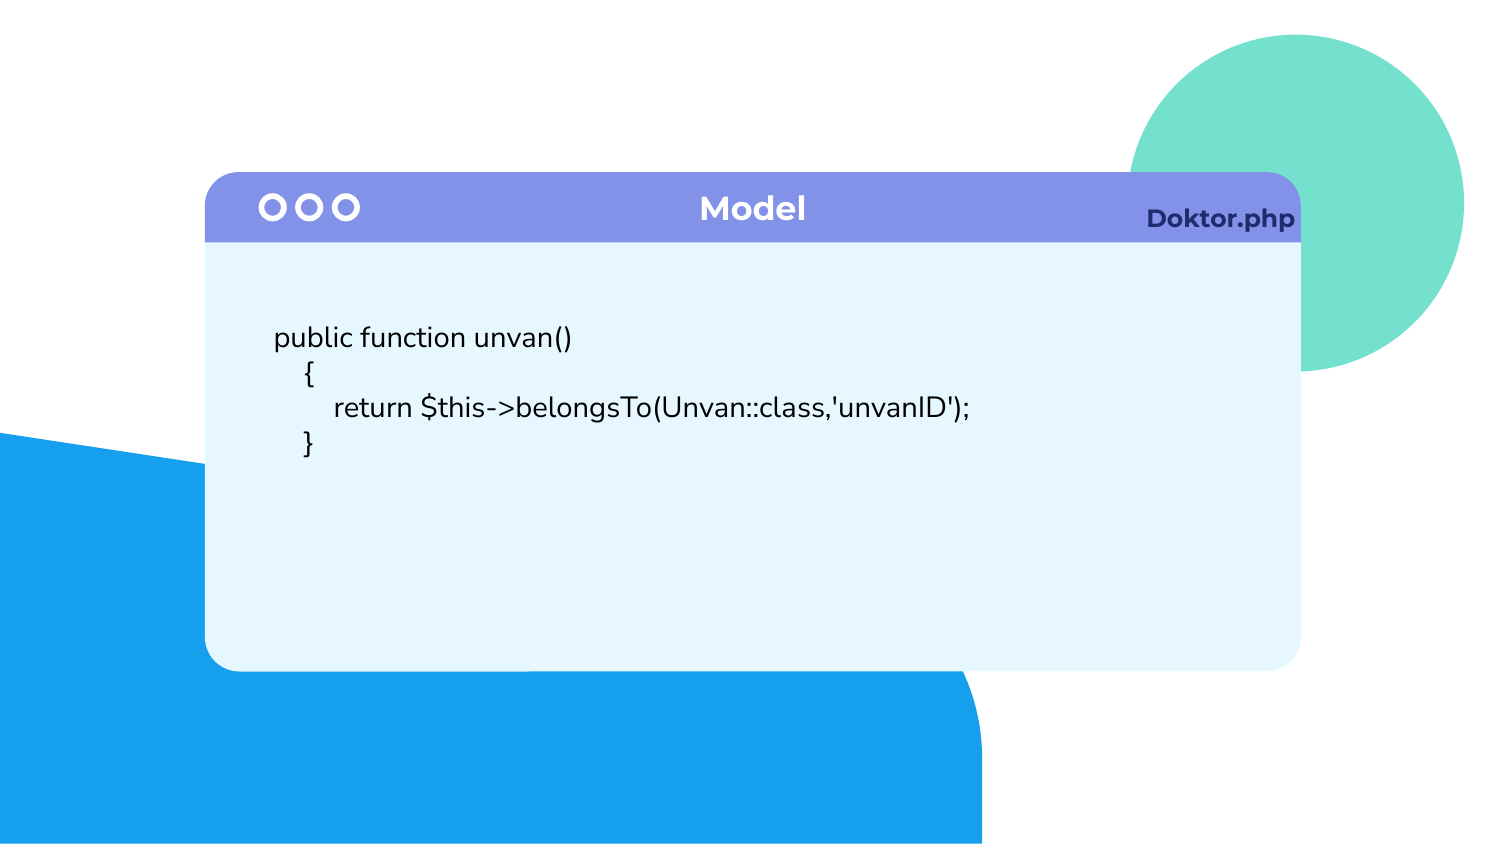

Model

# Doktor.php
public function unvan()
    {
        return $this->belongsTo(Unvan::class,'unvanID');
    }